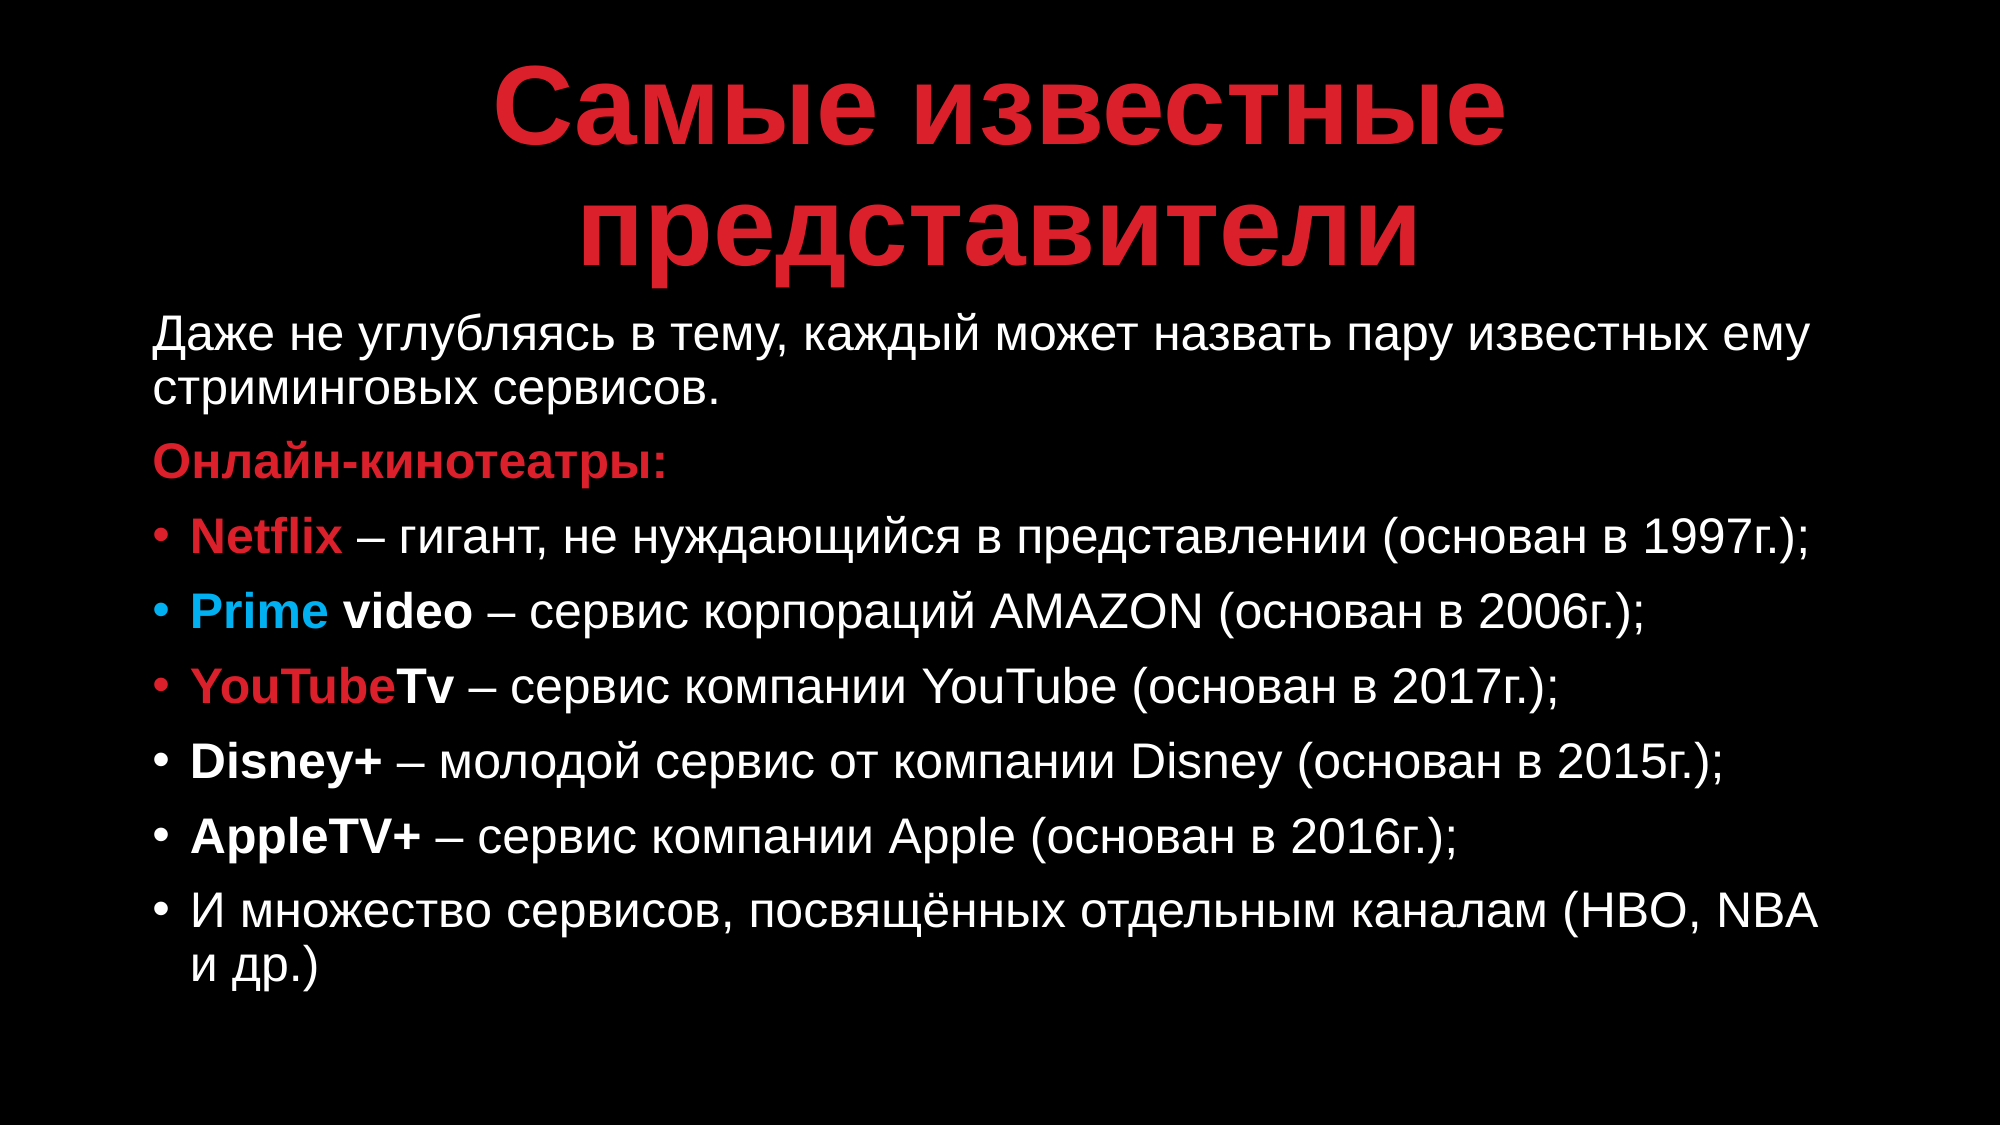

# Самые известные представители
Даже не углубляясь в тему, каждый может назвать пару известных ему стриминговых сервисов.
Онлайн-кинотеатры:
Netflix – гигант, не нуждающийся в представлении (основан в 1997г.);
Prime video – сервис корпораций AMAZON (основан в 2006г.);
YouTubeTv – сервис компании YouTube (основан в 2017г.);
Disney+ – молодой сервис от компании Disney (основан в 2015г.);
AppleTV+ – сервис компании Apple (основан в 2016г.);
И множество сервисов, посвящённых отдельным каналам (HBO, NBA и др.)